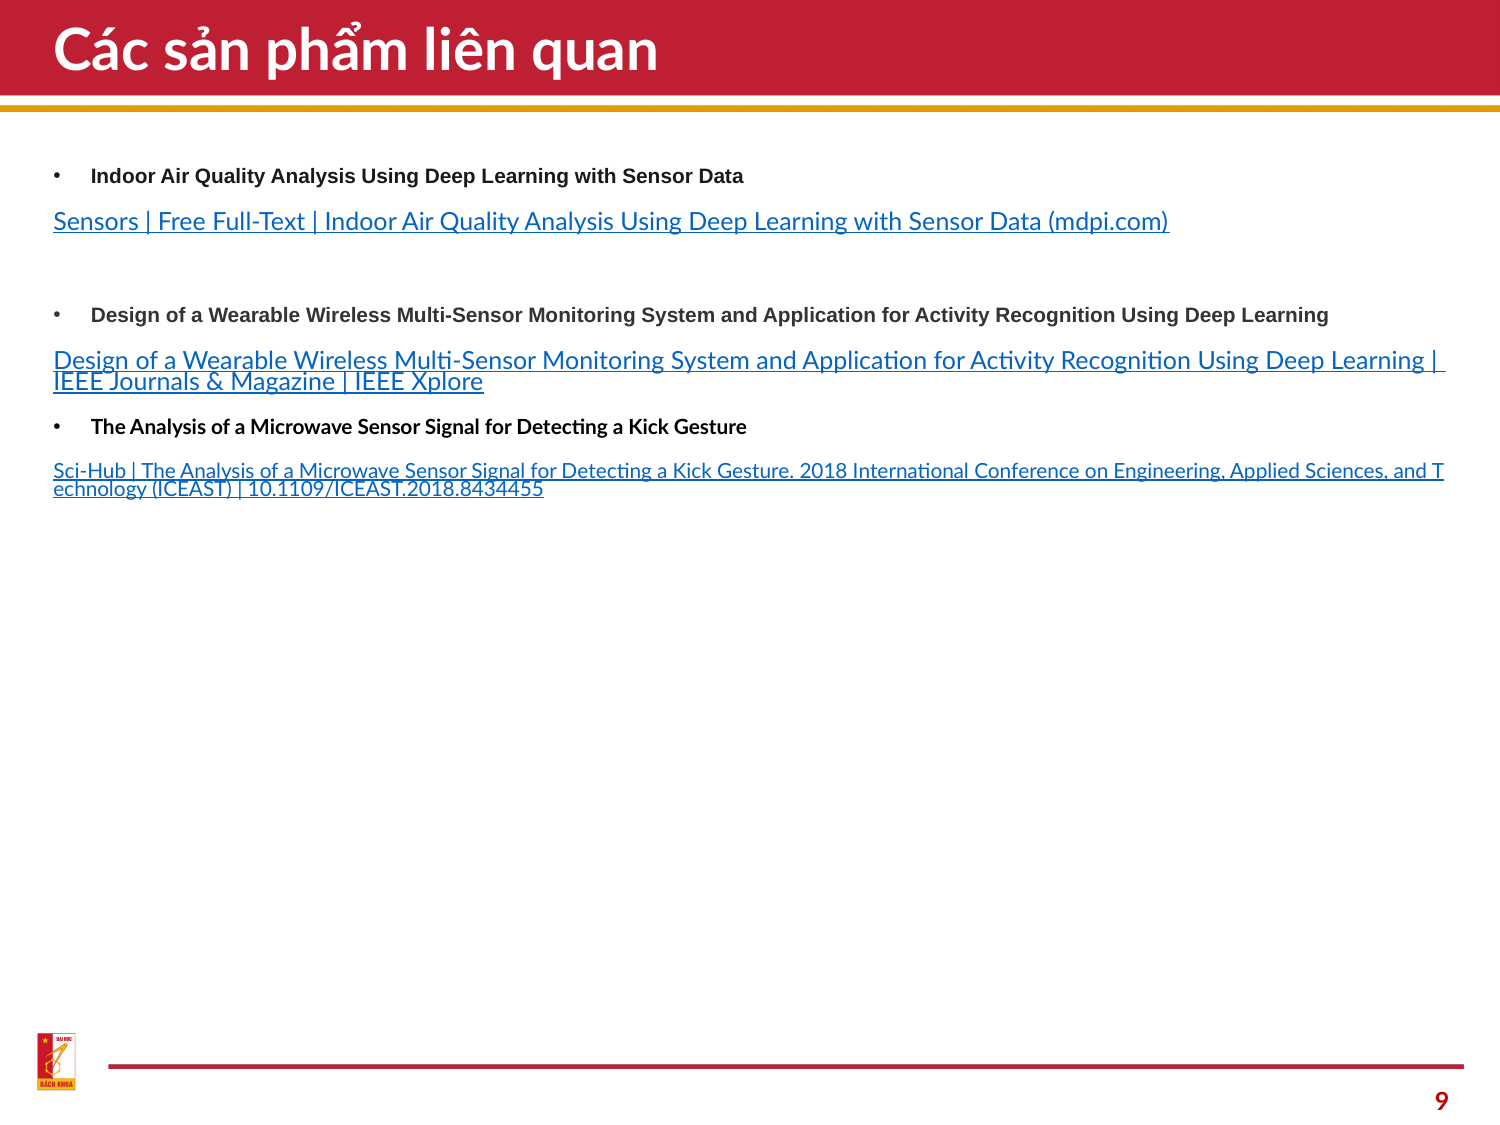

# Các sản phẩm liên quan
Indoor Air Quality Analysis Using Deep Learning with Sensor Data
Sensors | Free Full-Text | Indoor Air Quality Analysis Using Deep Learning with Sensor Data (mdpi.com)

Design of a Wearable Wireless Multi-Sensor Monitoring System and Application for Activity Recognition Using Deep Learning
Design of a Wearable Wireless Multi-Sensor Monitoring System and Application for Activity Recognition Using Deep Learning | IEEE Journals & Magazine | IEEE Xplore
The Analysis of a Microwave Sensor Signal for Detecting a Kick Gesture
Sci-Hub | The Analysis of a Microwave Sensor Signal for Detecting a Kick Gesture. 2018 International Conference on Engineering, Applied Sciences, and Technology (ICEAST) | 10.1109/ICEAST.2018.8434455
9